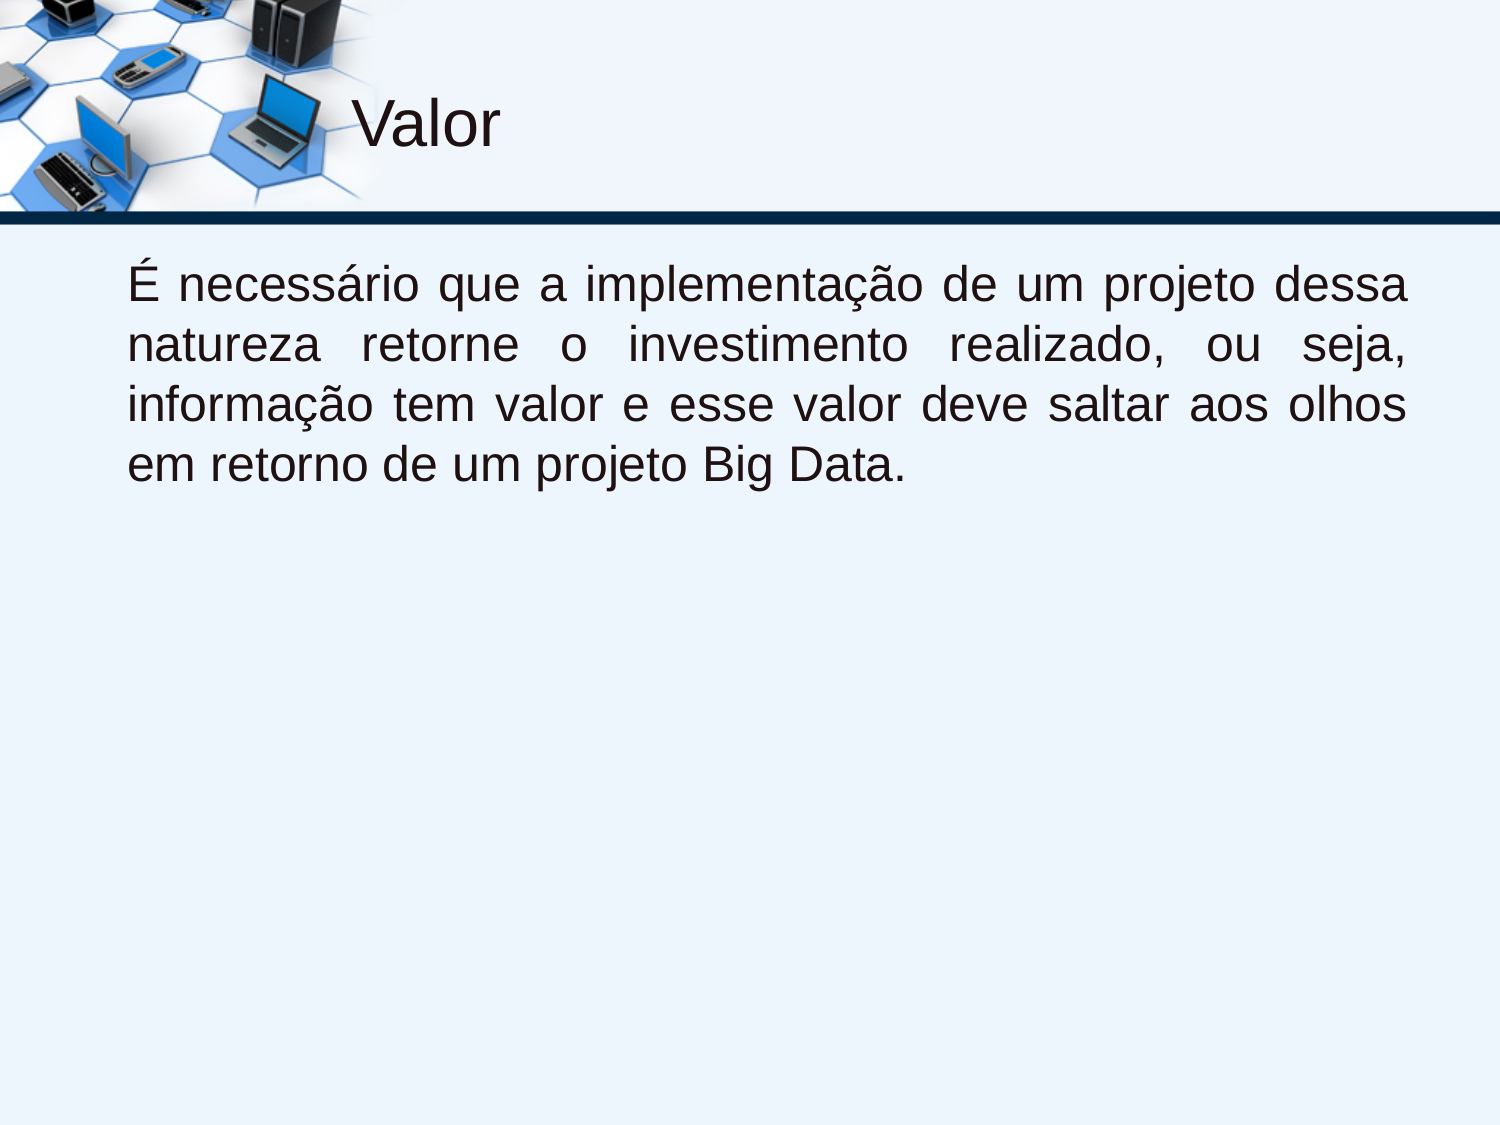

# Valor
É necessário que a implementação de um projeto dessa natureza retorne o investimento realizado, ou seja, informação tem valor e esse valor deve saltar aos olhos em retorno de um projeto Big Data.